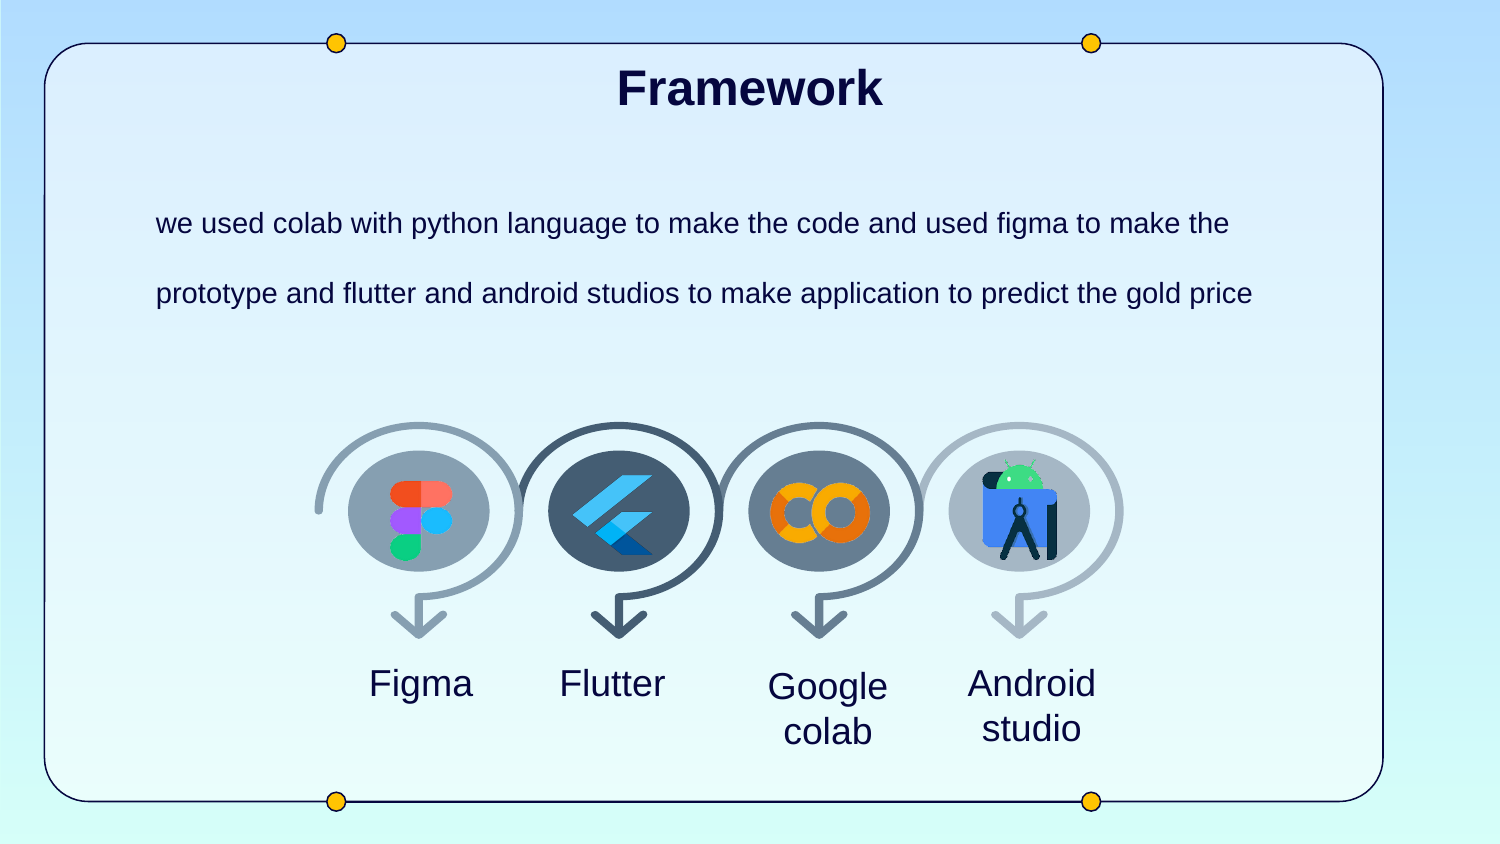

Framework
we used colab with python language to make the code and used figma to make the prototype and flutter and android studios to make application to predict the gold price

Android studio
Figma
Flutter
Google colab